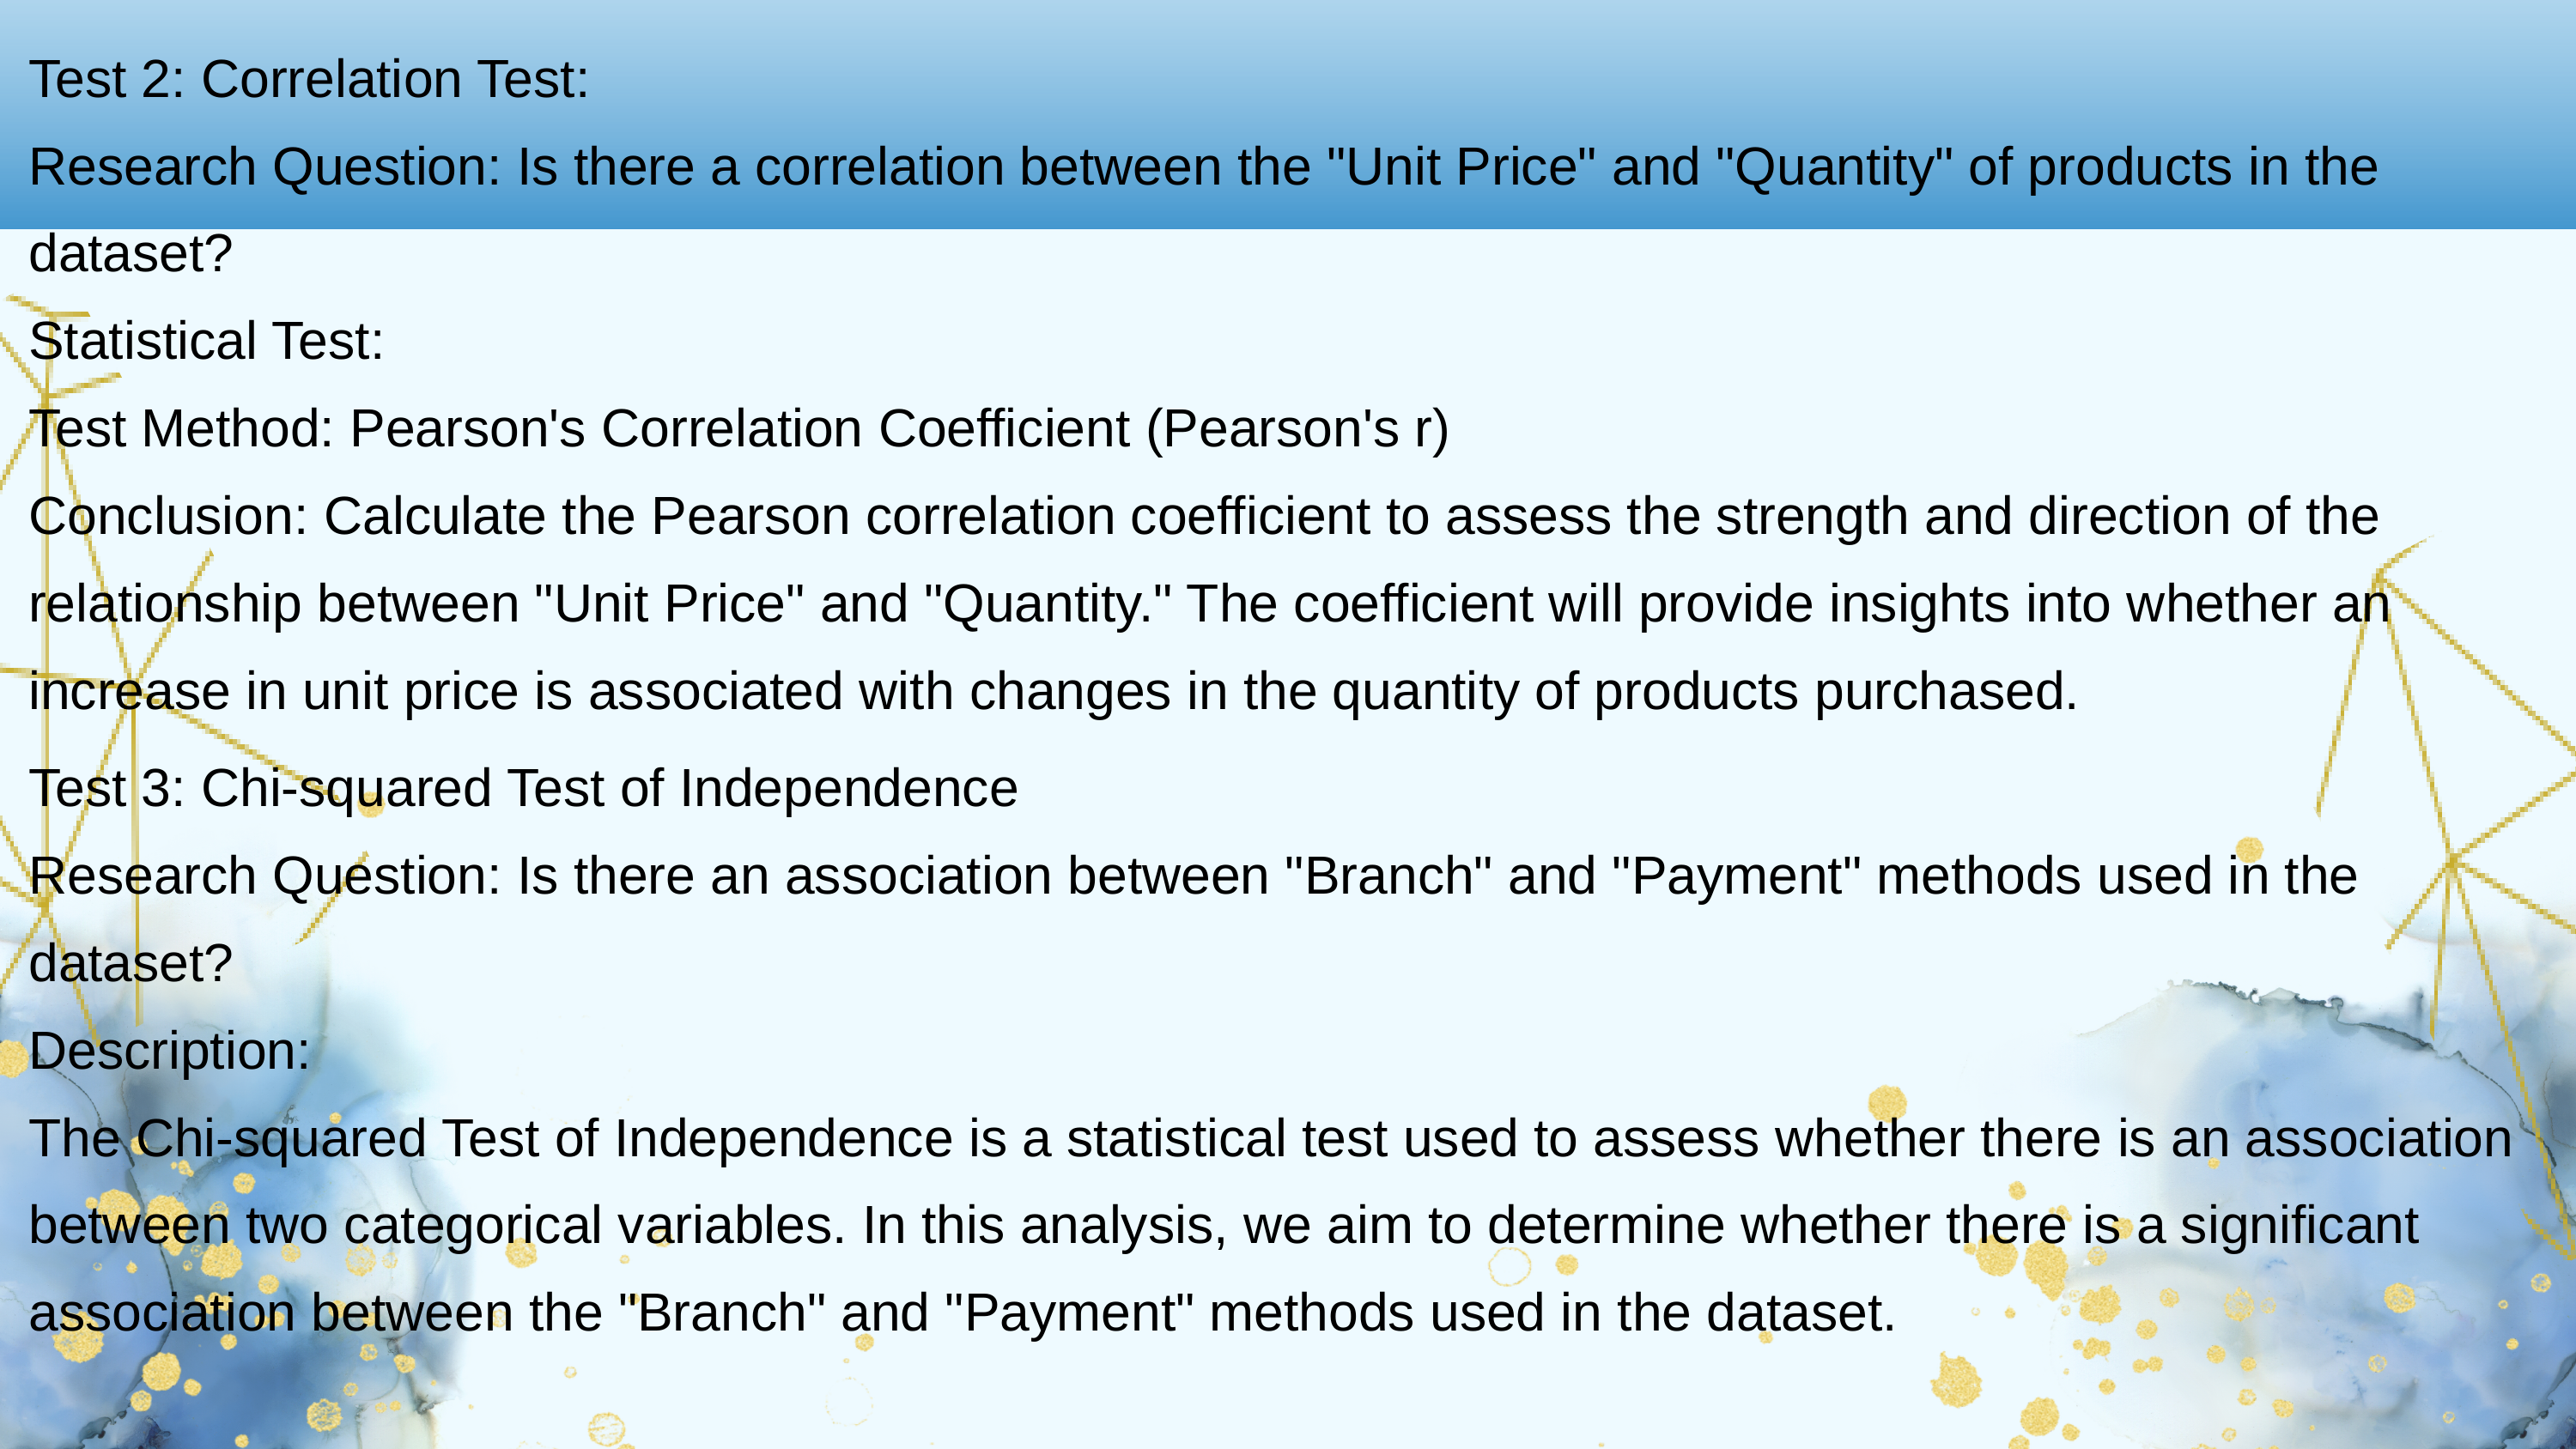

Test 2: Correlation Test:
Research Question: Is there a correlation between the "Unit Price" and "Quantity" of products in the dataset?
Statistical Test:
Test Method: Pearson's Correlation Coefficient (Pearson's r)
Conclusion: Calculate the Pearson correlation coefficient to assess the strength and direction of the relationship between "Unit Price" and "Quantity." The coefficient will provide insights into whether an increase in unit price is associated with changes in the quantity of products purchased.

Test 3: Chi-squared Test of Independence
Research Question: Is there an association between "Branch" and "Payment" methods used in the dataset?
Description:
The Chi-squared Test of Independence is a statistical test used to assess whether there is an association between two categorical variables. In this analysis, we aim to determine whether there is a significant association between the "Branch" and "Payment" methods used in the dataset.